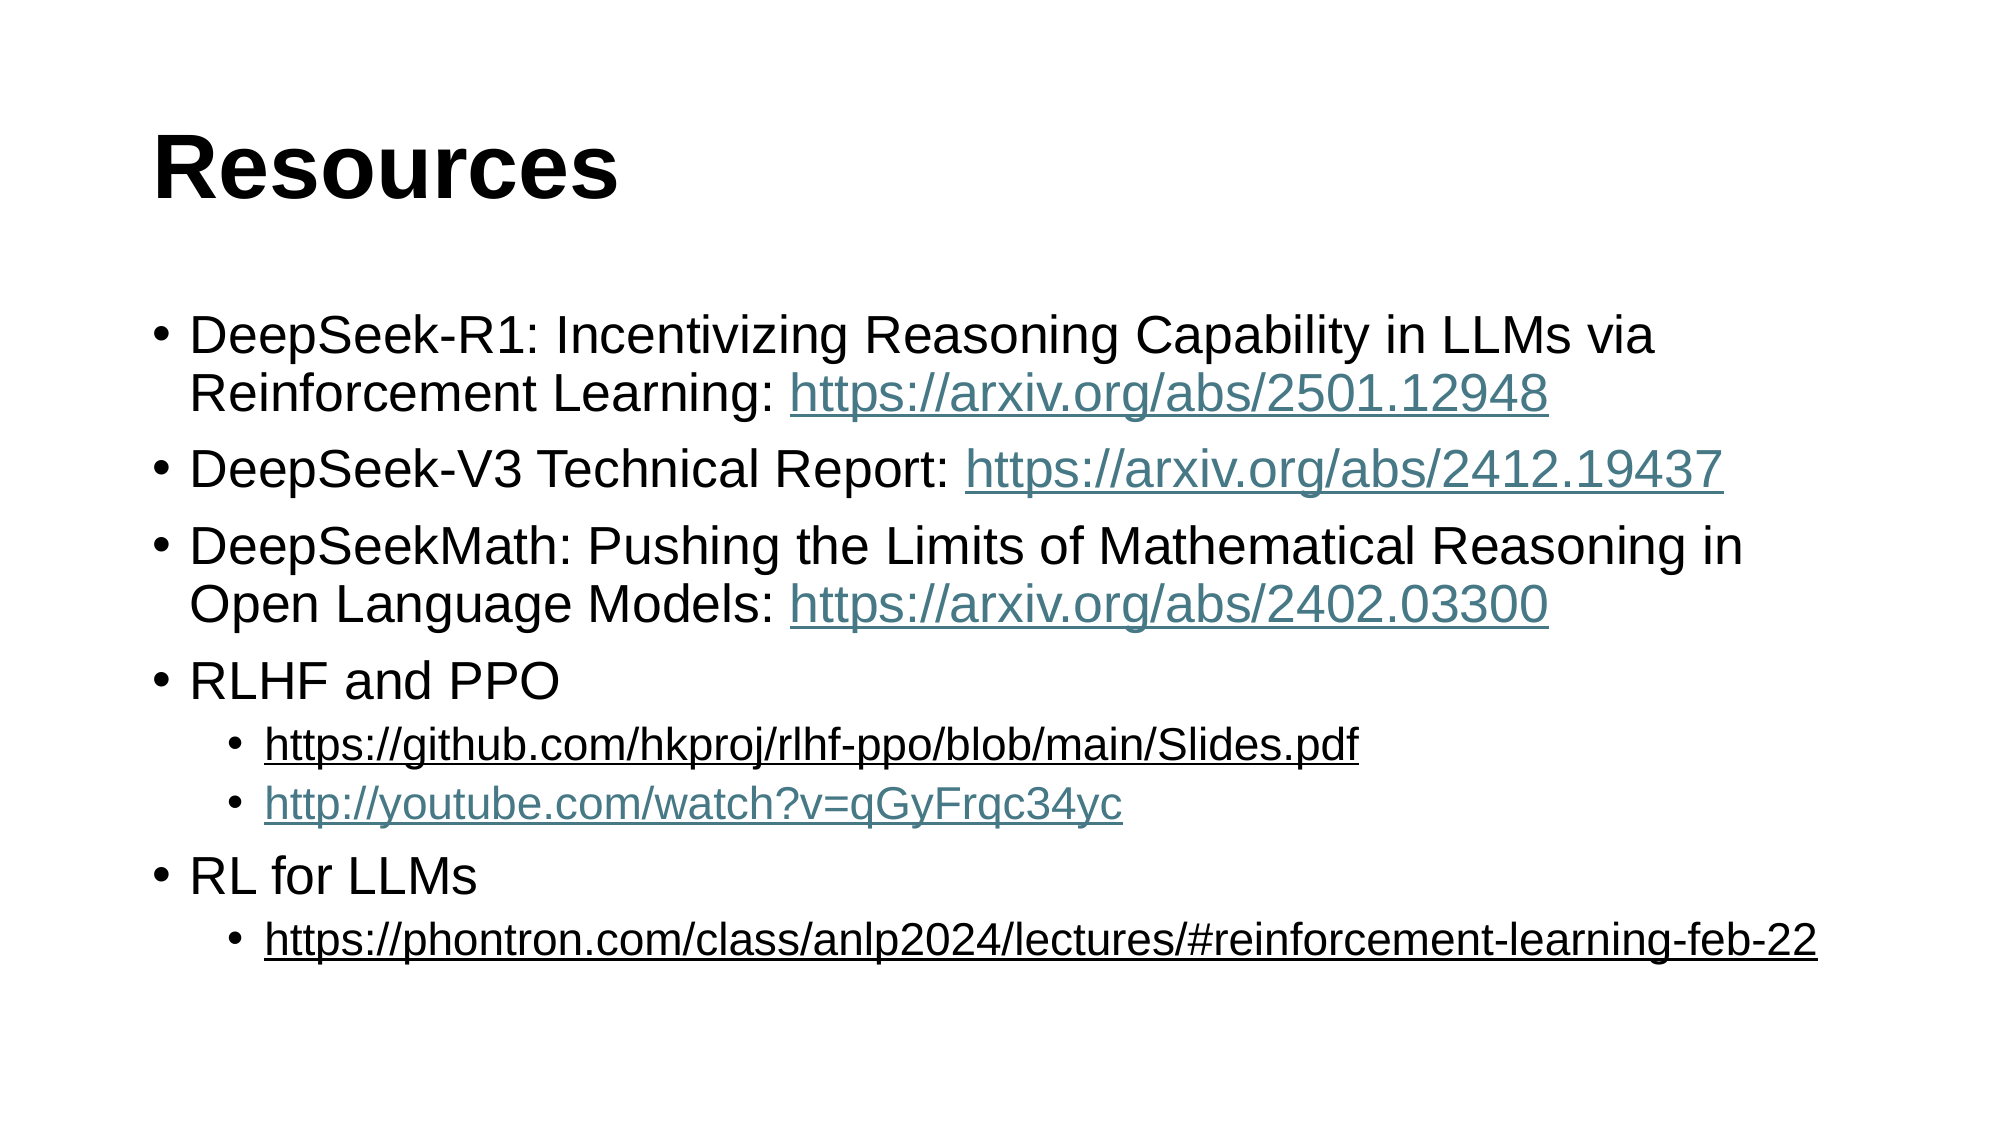

# Resources
DeepSeek-R1: Incentivizing Reasoning Capability in LLMs via Reinforcement Learning: https://arxiv.org/abs/2501.12948
DeepSeek-V3 Technical Report: https://arxiv.org/abs/2412.19437
DeepSeekMath: Pushing the Limits of Mathematical Reasoning in Open Language Models: https://arxiv.org/abs/2402.03300
RLHF and PPO
https://github.com/hkproj/rlhf-ppo/blob/main/Slides.pdf
http://youtube.com/watch?v=qGyFrqc34yc
RL for LLMs
https://phontron.com/class/anlp2024/lectures/#reinforcement-learning-feb-22